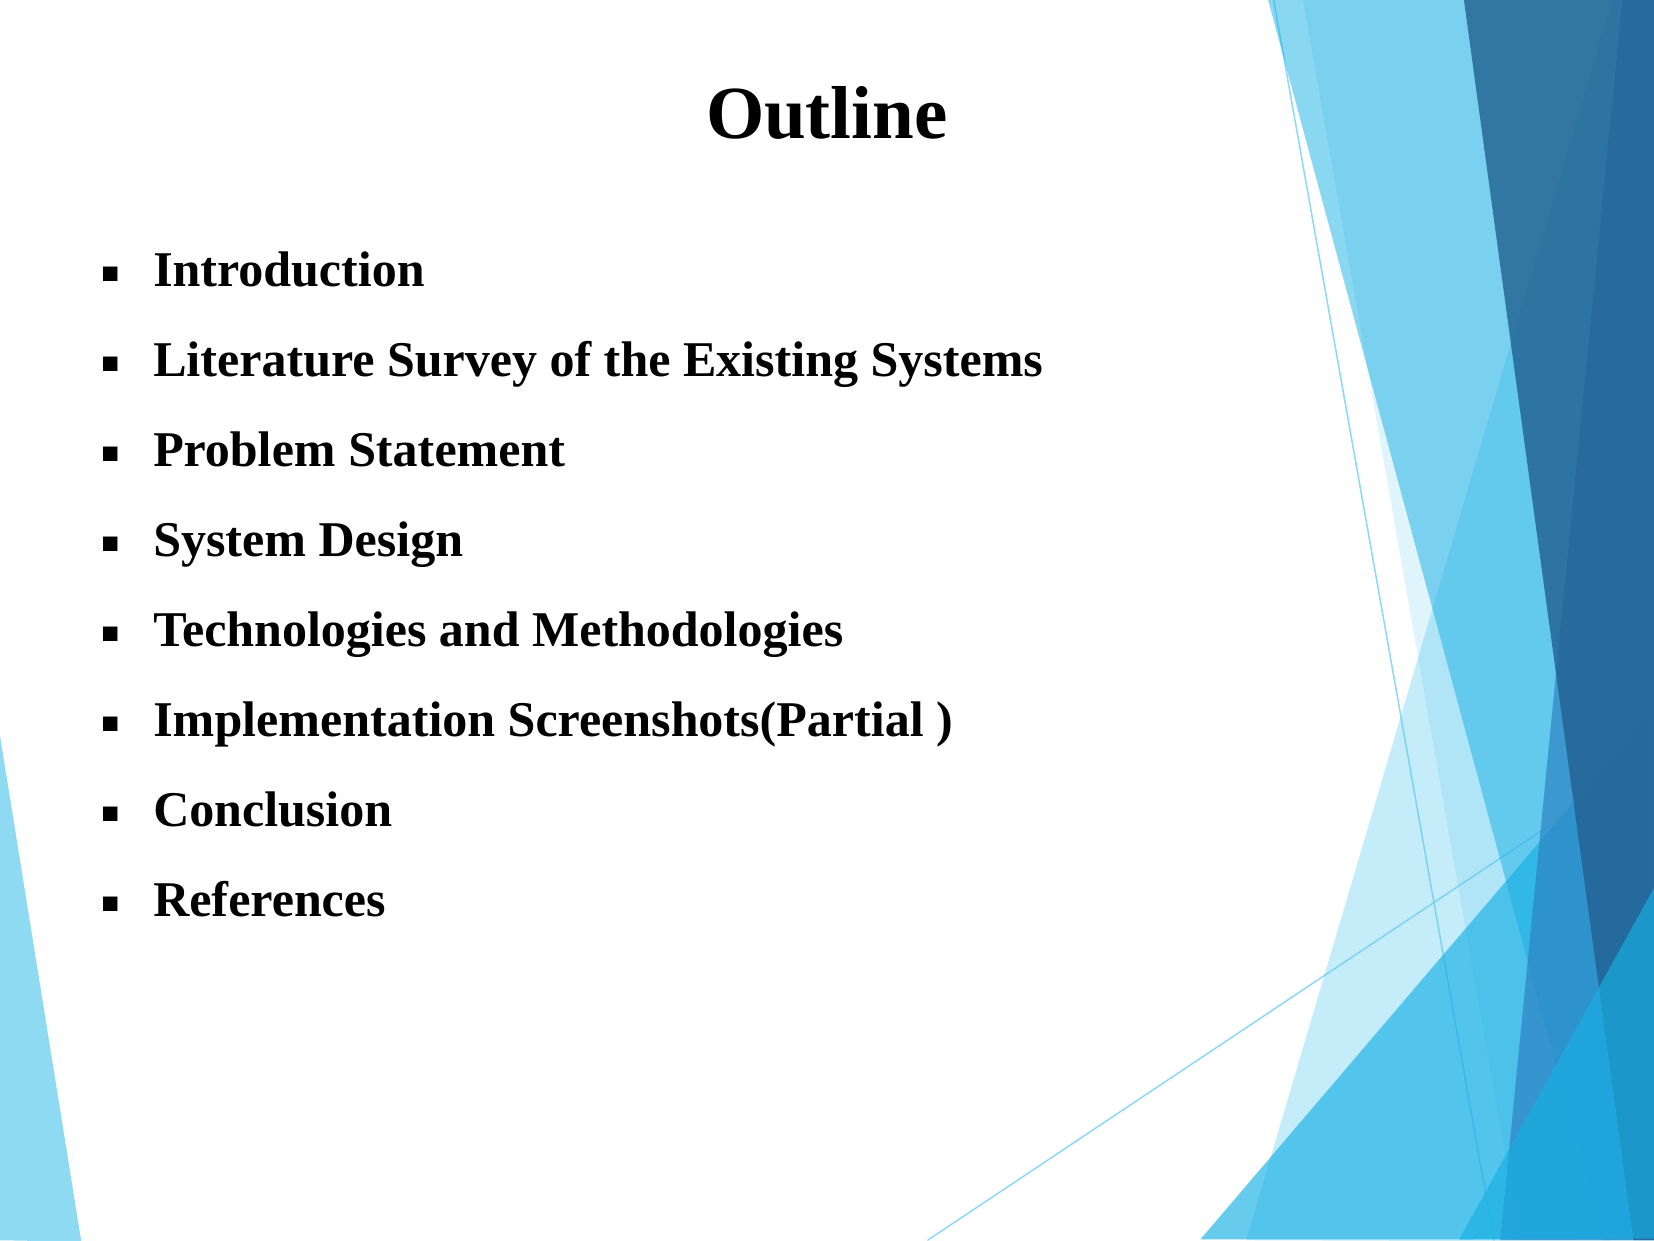

Outline
Introduction
Literature Survey of the Existing Systems
Problem Statement
System Design
Technologies and Methodologies
Implementation Screenshots(Partial )
Conclusion
References